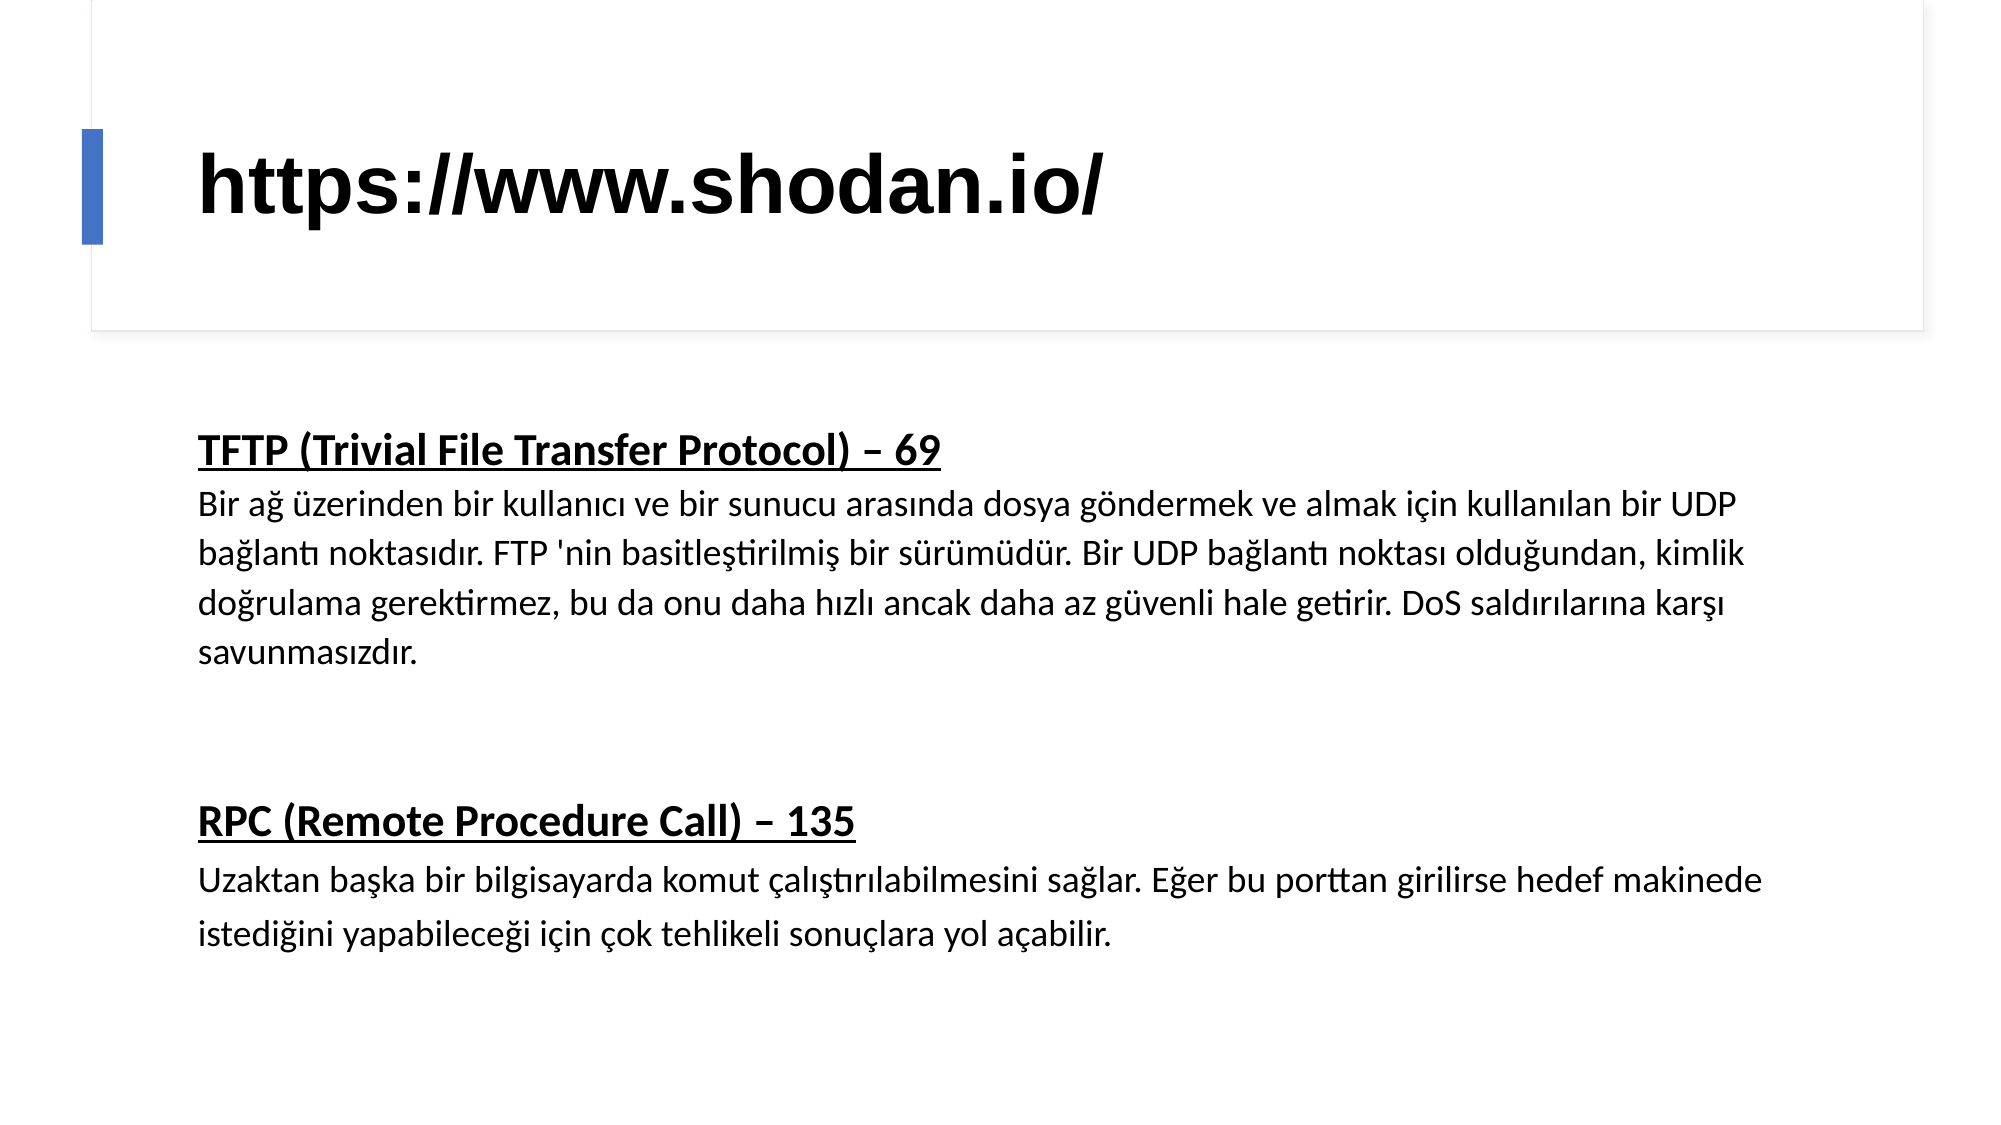

# https://www.shodan.io/
TFTP (Trivial File Transfer Protocol) – 69
Bir ağ üzerinden bir kullanıcı ve bir sunucu arasında dosya göndermek ve almak için kullanılan bir UDP bağlantı noktasıdır. FTP 'nin basitleştirilmiş bir sürümüdür. Bir UDP bağlantı noktası olduğundan, kimlik doğrulama gerektirmez, bu da onu daha hızlı ancak daha az güvenli hale getirir. DoS saldırılarına karşı savunmasızdır.

RPC (Remote Procedure Call) – 135
Uzaktan başka bir bilgisayarda komut çalıştırılabilmesini sağlar. Eğer bu porttan girilirse hedef makinede istediğini yapabileceği için çok tehlikeli sonuçlara yol açabilir.